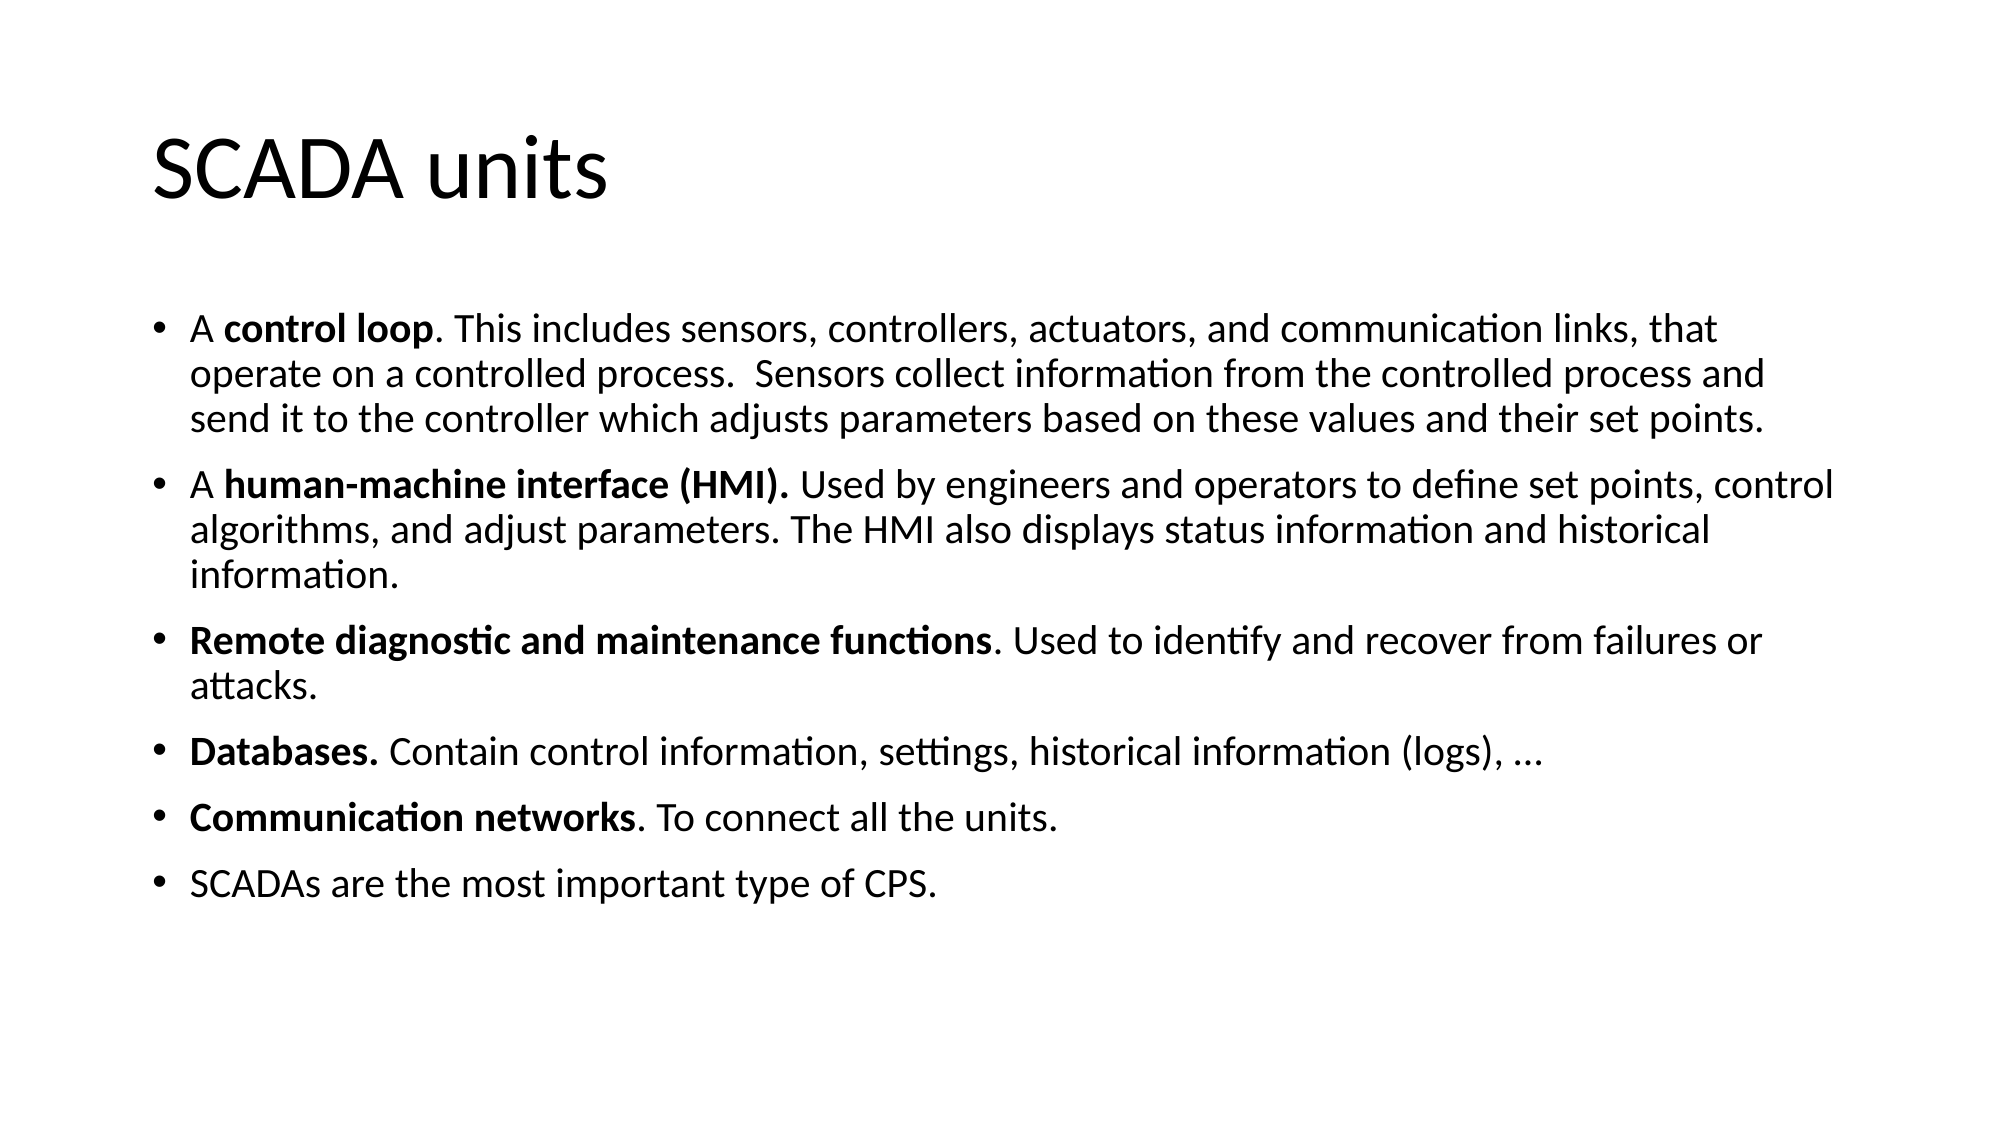

SCADA units
A control loop. This includes sensors, controllers, actuators, and communication links, that operate on a controlled process.  Sensors collect information from the controlled process and send it to the controller which adjusts parameters based on these values and their set points.
A human-machine interface (HMI). Used by engineers and operators to define set points, control algorithms, and adjust parameters. The HMI also displays status information and historical information.
Remote diagnostic and maintenance functions. Used to identify and recover from failures or attacks.
Databases. Contain control information, settings, historical information (logs), …
Communication networks. To connect all the units.
SCADAs are the most important type of CPS.